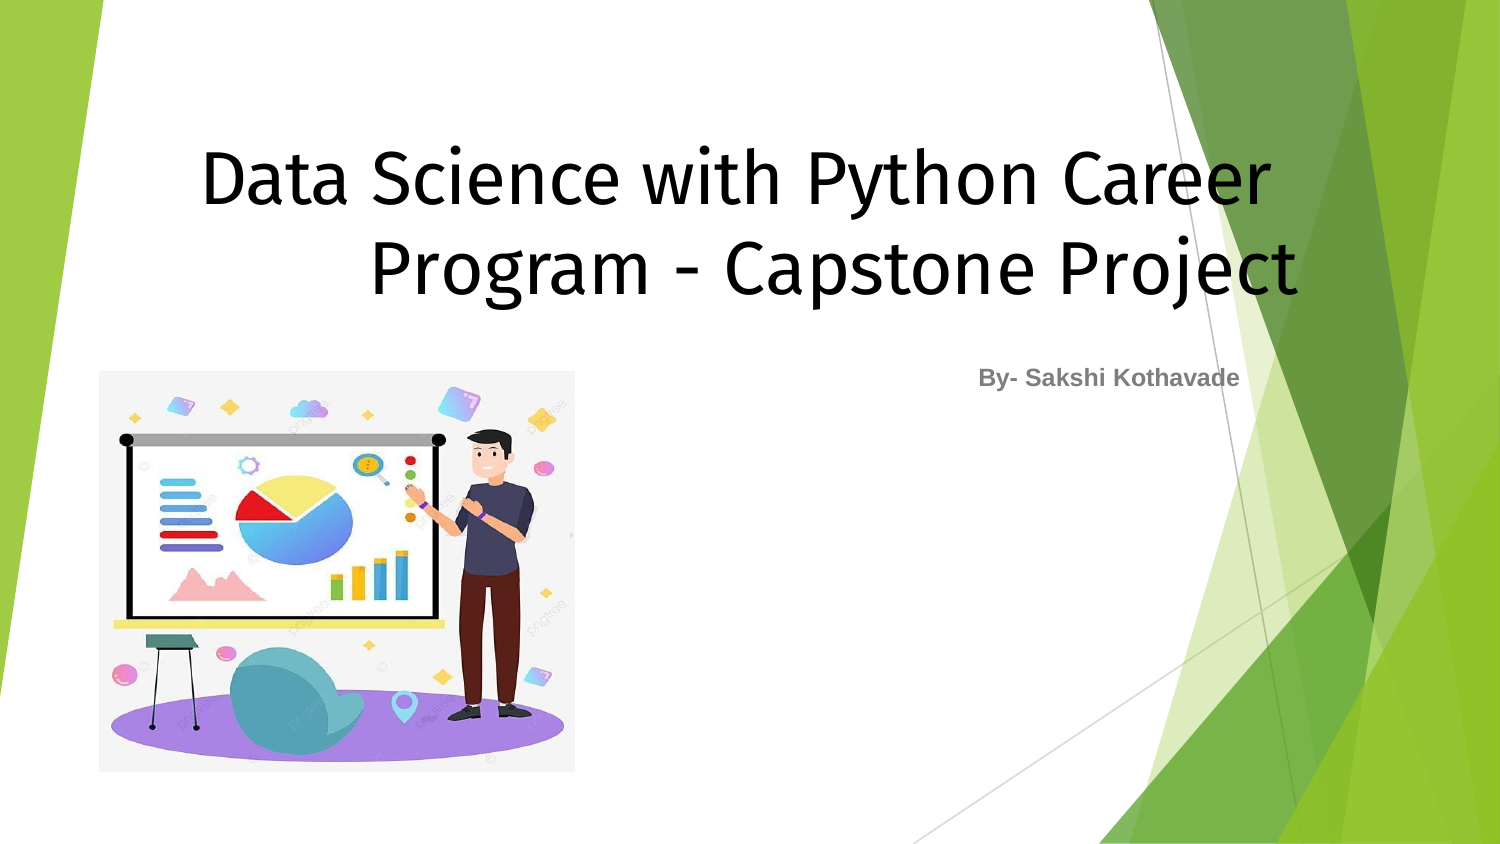

# Data Science with Python Career  Program - Capstone Project
By- Sakshi Kothavade